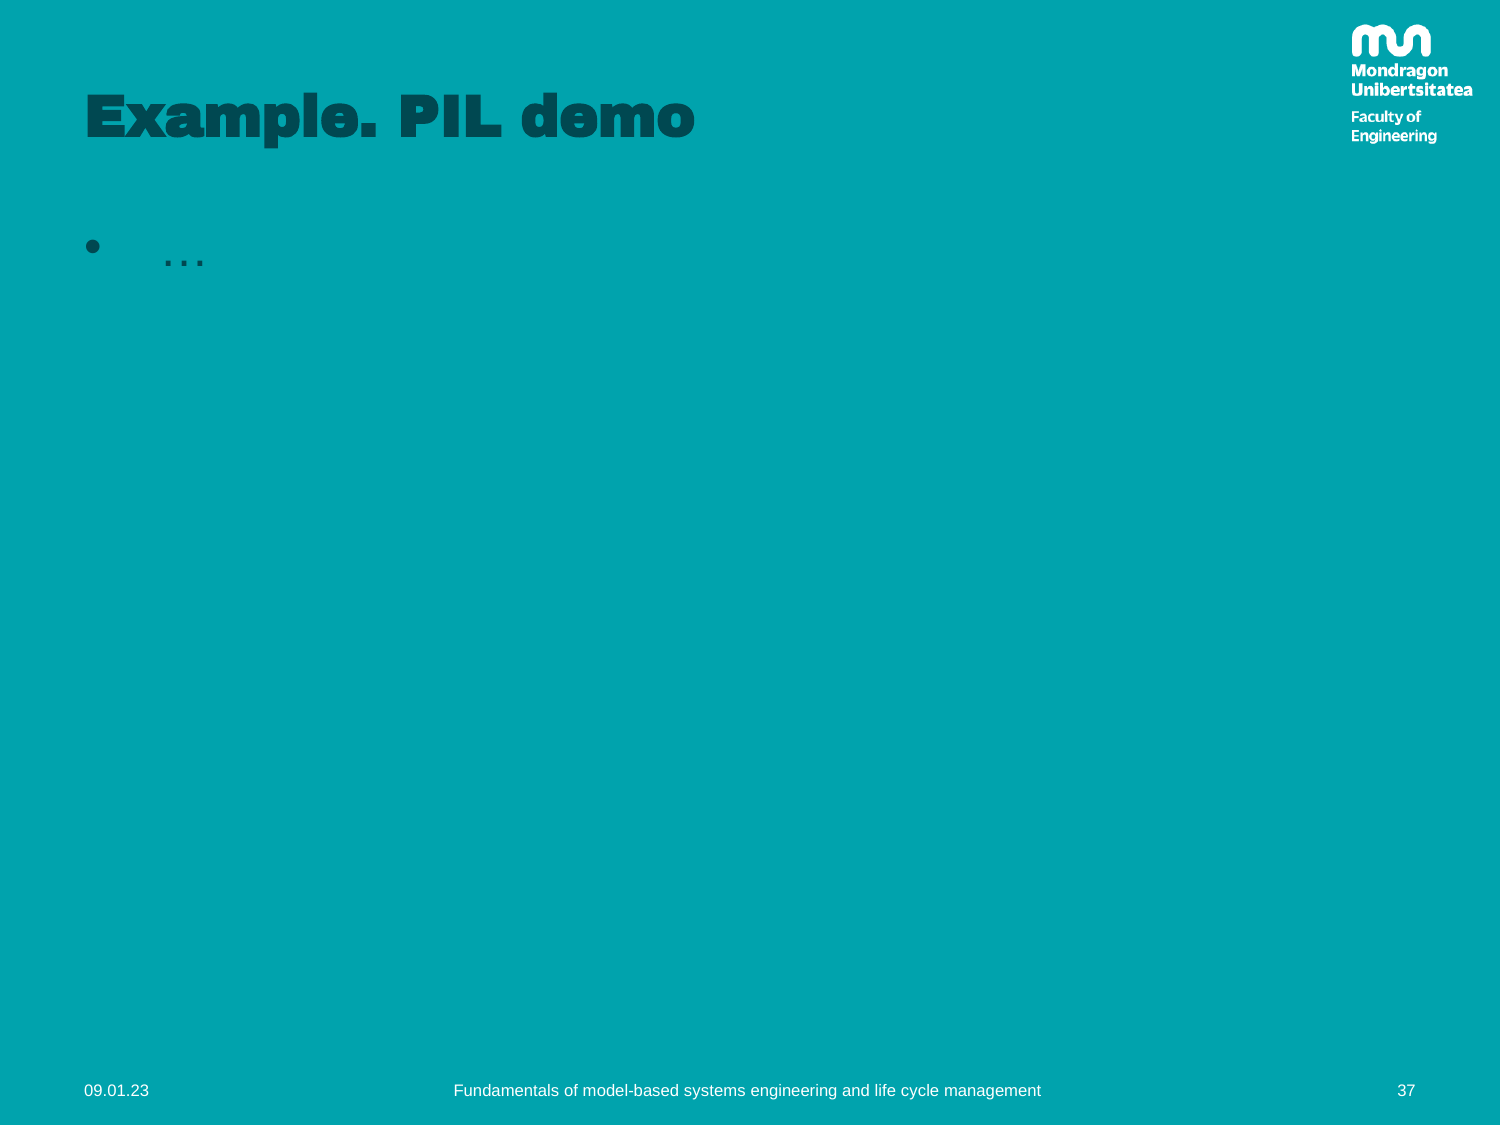

# Example. PIL demo
…

37
09.01.23
Fundamentals of model-based systems engineering and life cycle management